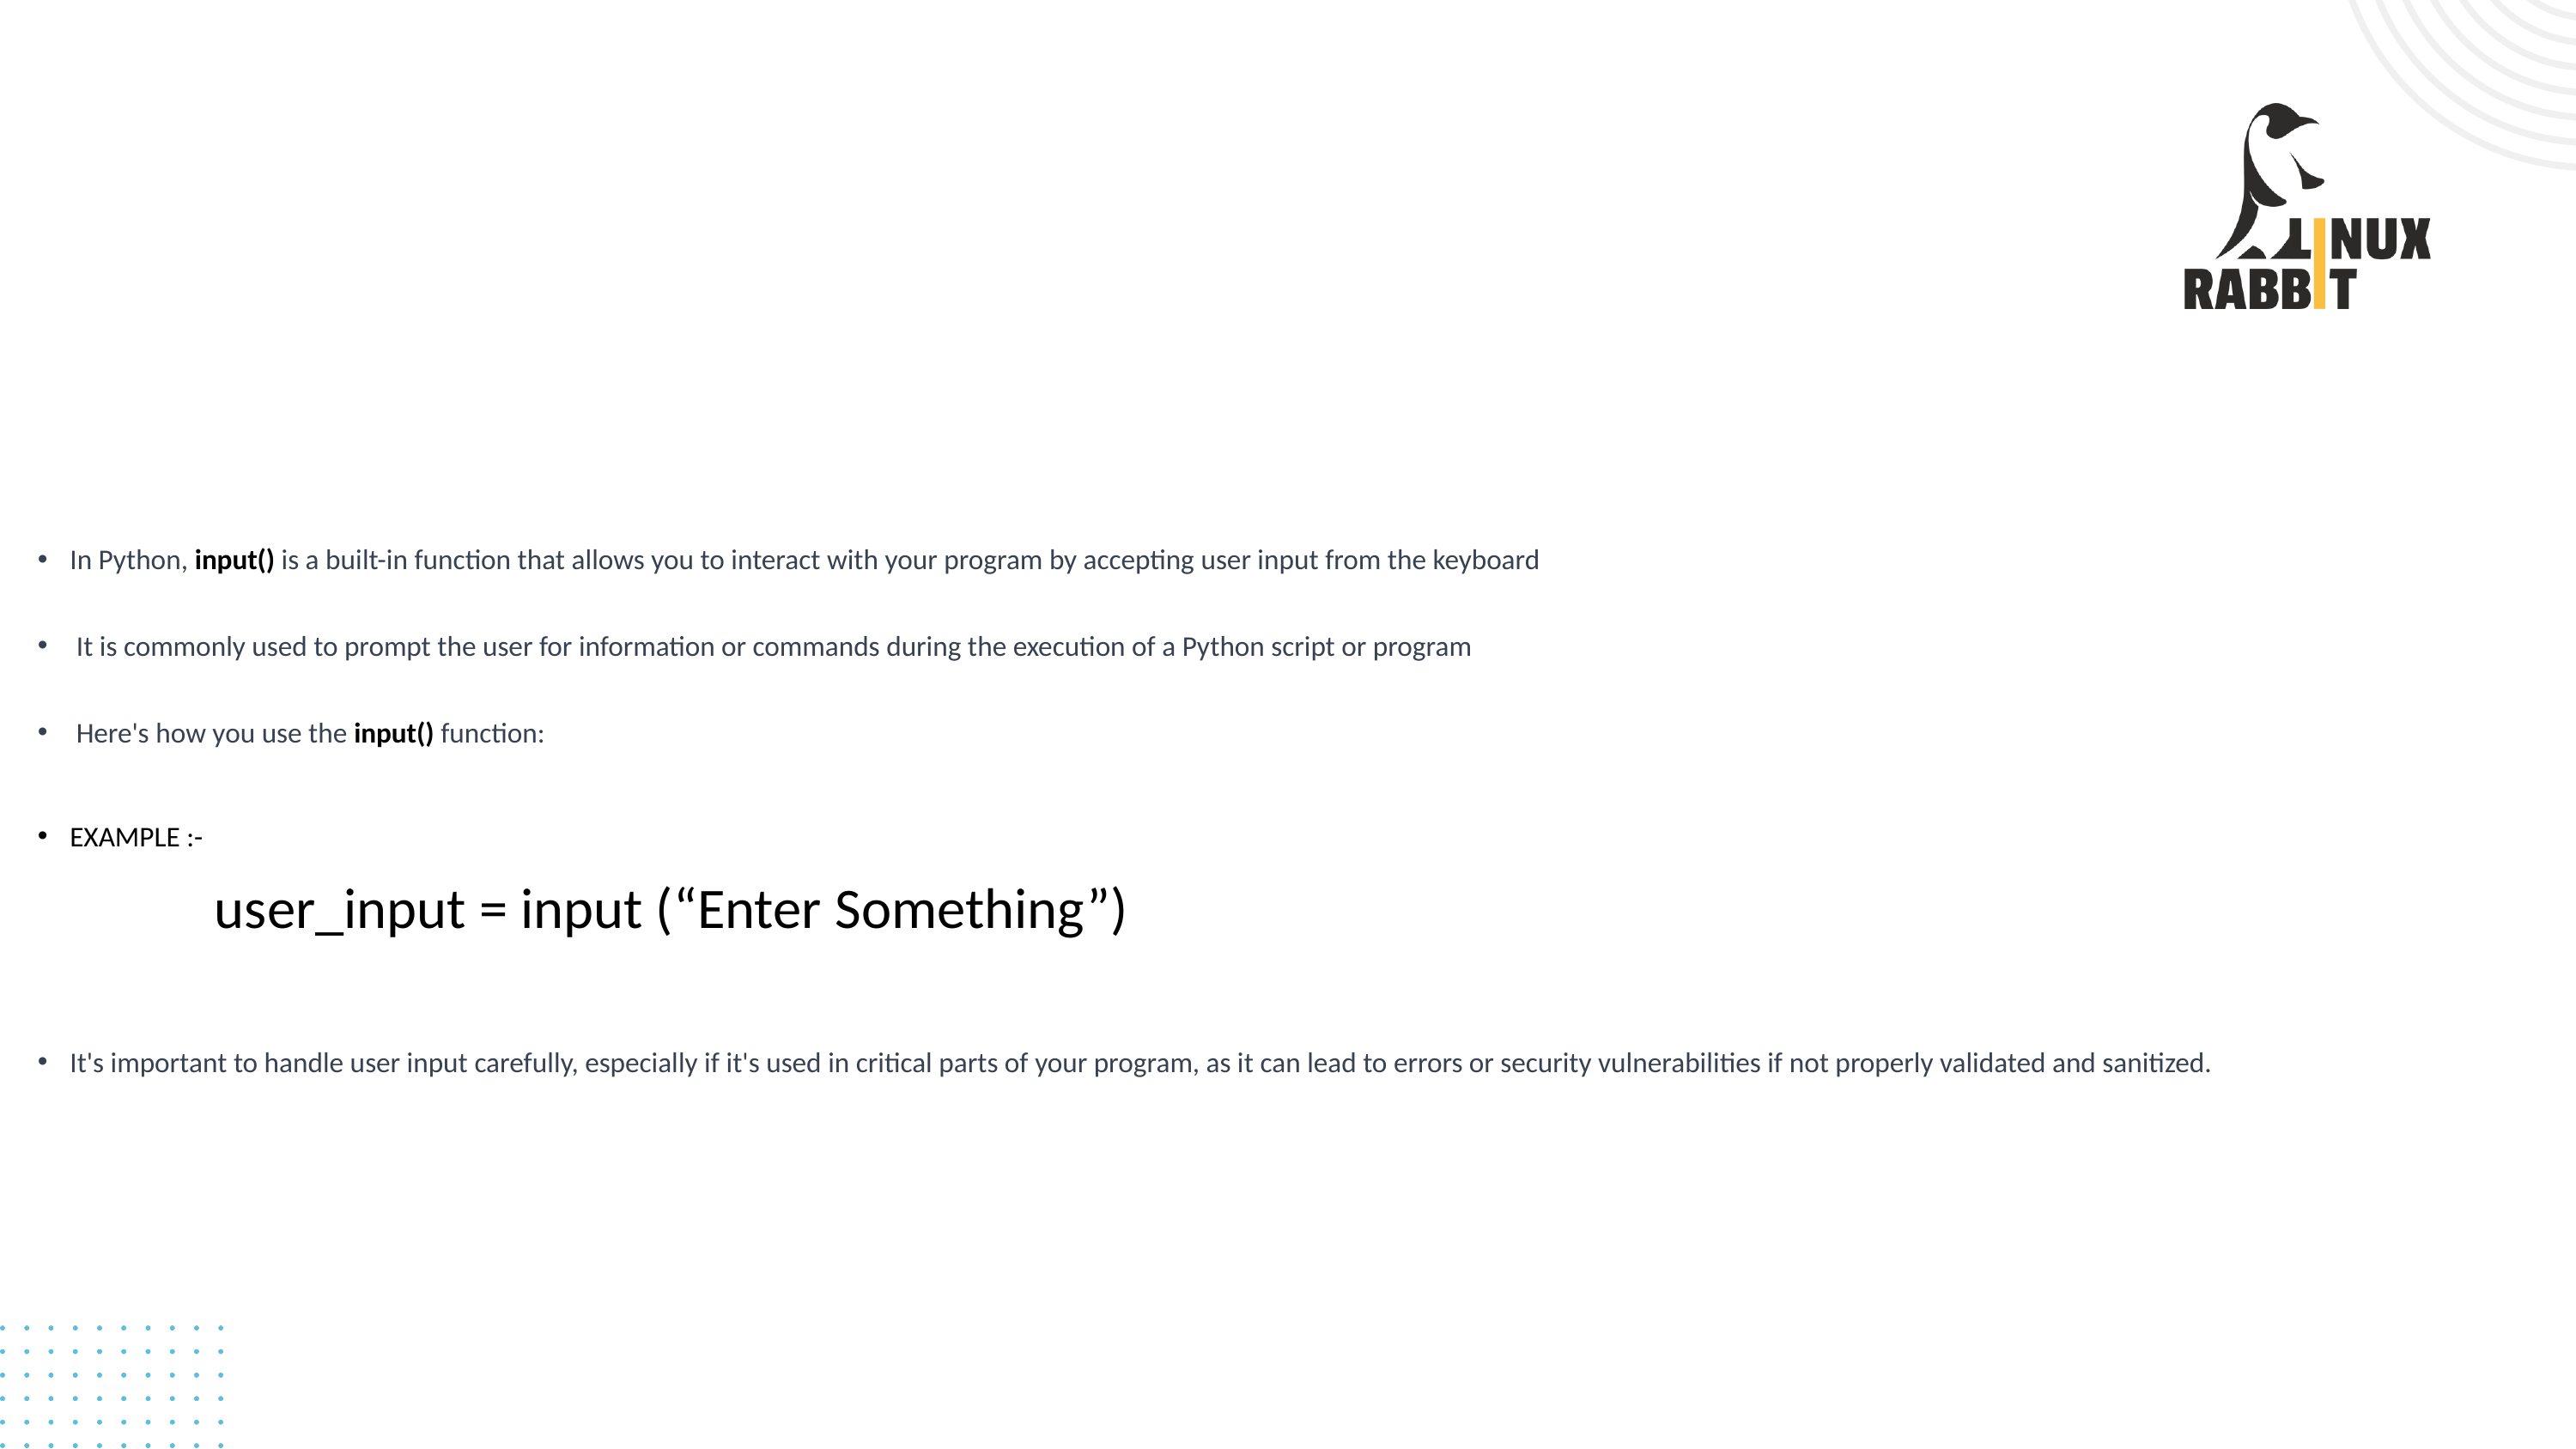

# In Python, input() is a built-in function that allows you to interact with your program by accepting user input from the keyboard

 It is commonly used to prompt the user for information or commands during the execution of a Python script or program

 Here's how you use the input() function:

EXAMPLE :-
		user_input = input (“Enter Something”)

It's important to handle user input carefully, especially if it's used in critical parts of your program, as it can lead to errors or security vulnerabilities if not properly validated and sanitized.